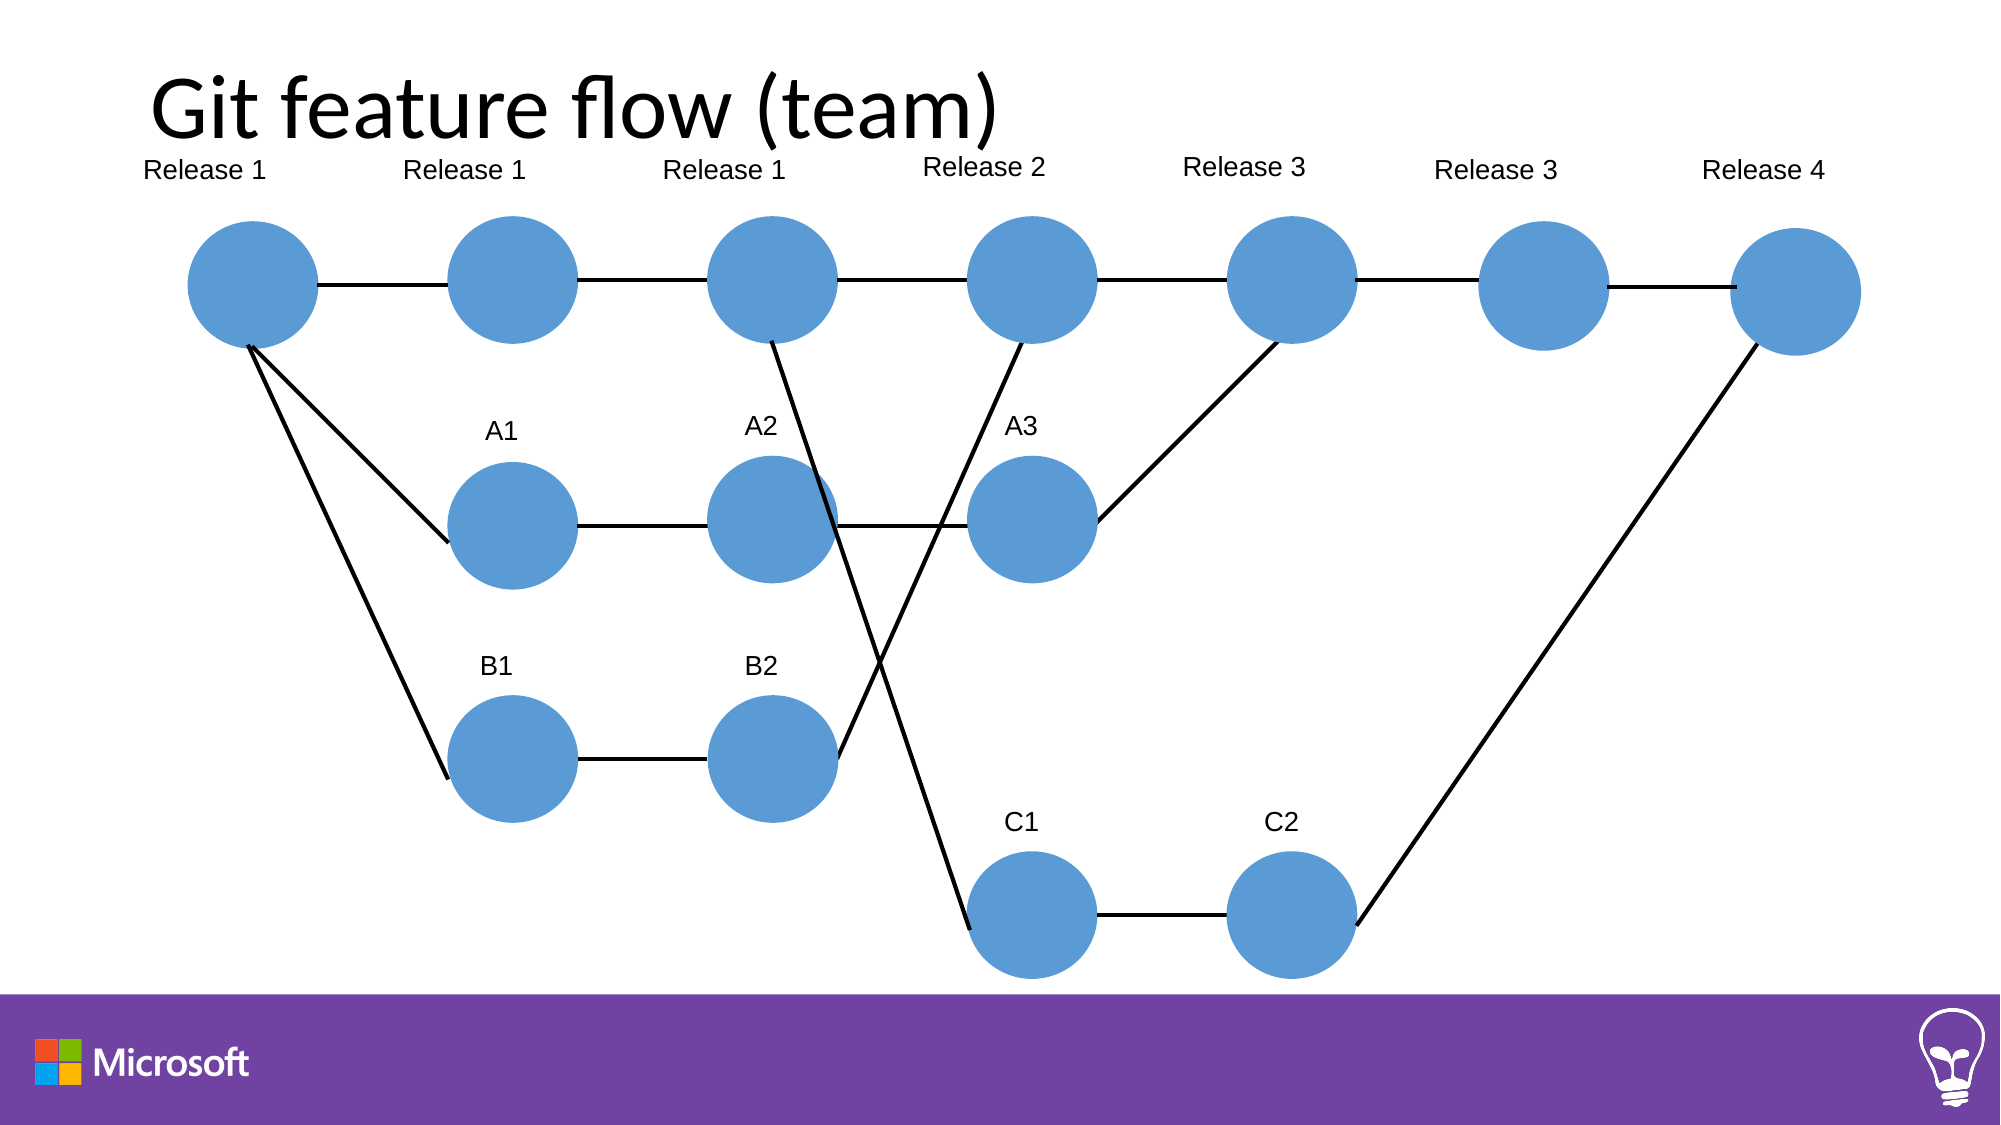

# Git feature flow (team)
Release 2
Release 3
Release 1
Release 1
Release 3
Release 4
Release 1

A2
A3
A1

B1
B2

C1
C2